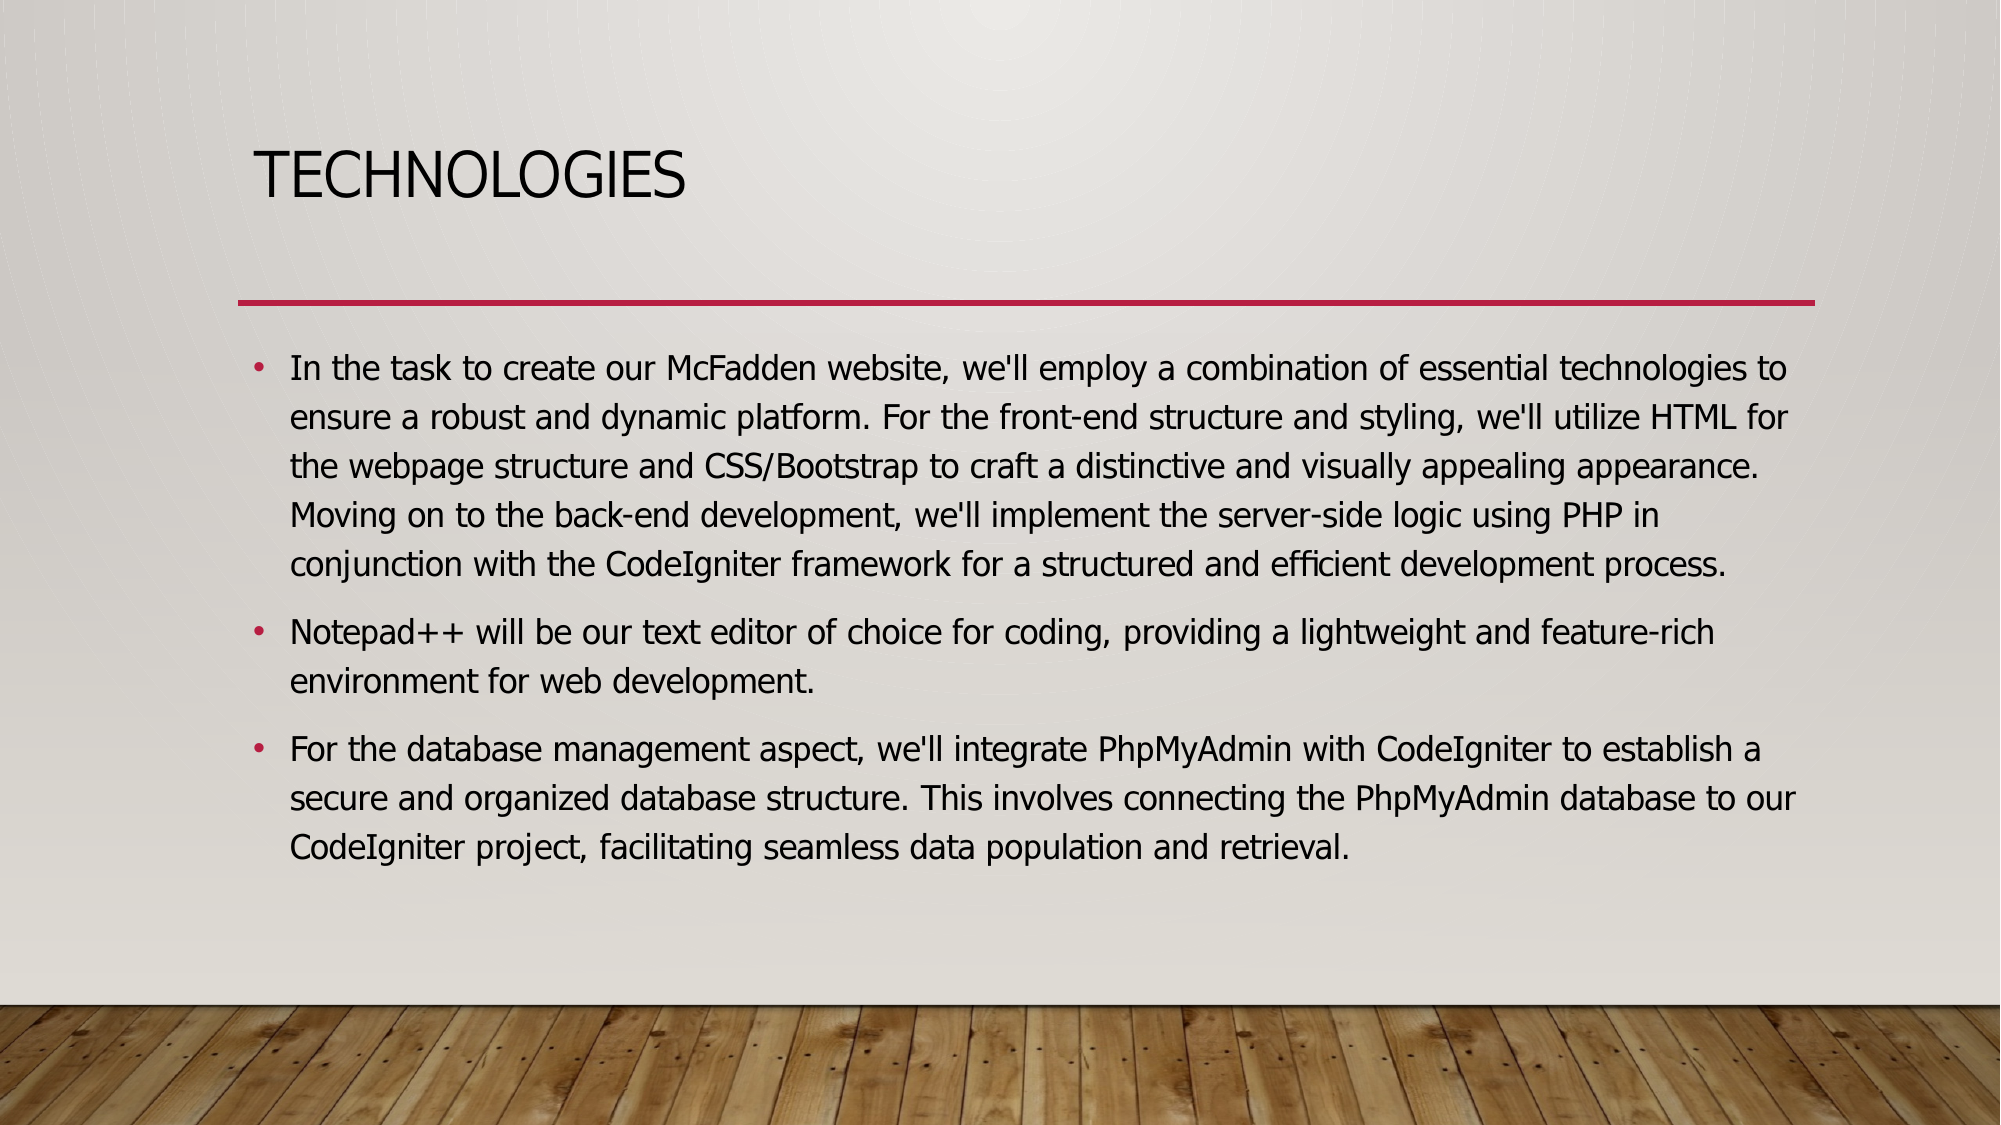

# Technologies
In the task to create our McFadden website, we'll employ a combination of essential technologies to ensure a robust and dynamic platform. For the front-end structure and styling, we'll utilize HTML for the webpage structure and CSS/Bootstrap to craft a distinctive and visually appealing appearance. Moving on to the back-end development, we'll implement the server-side logic using PHP in conjunction with the CodeIgniter framework for a structured and efficient development process.
Notepad++ will be our text editor of choice for coding, providing a lightweight and feature-rich environment for web development.
For the database management aspect, we'll integrate PhpMyAdmin with CodeIgniter to establish a secure and organized database structure. This involves connecting the PhpMyAdmin database to our CodeIgniter project, facilitating seamless data population and retrieval.